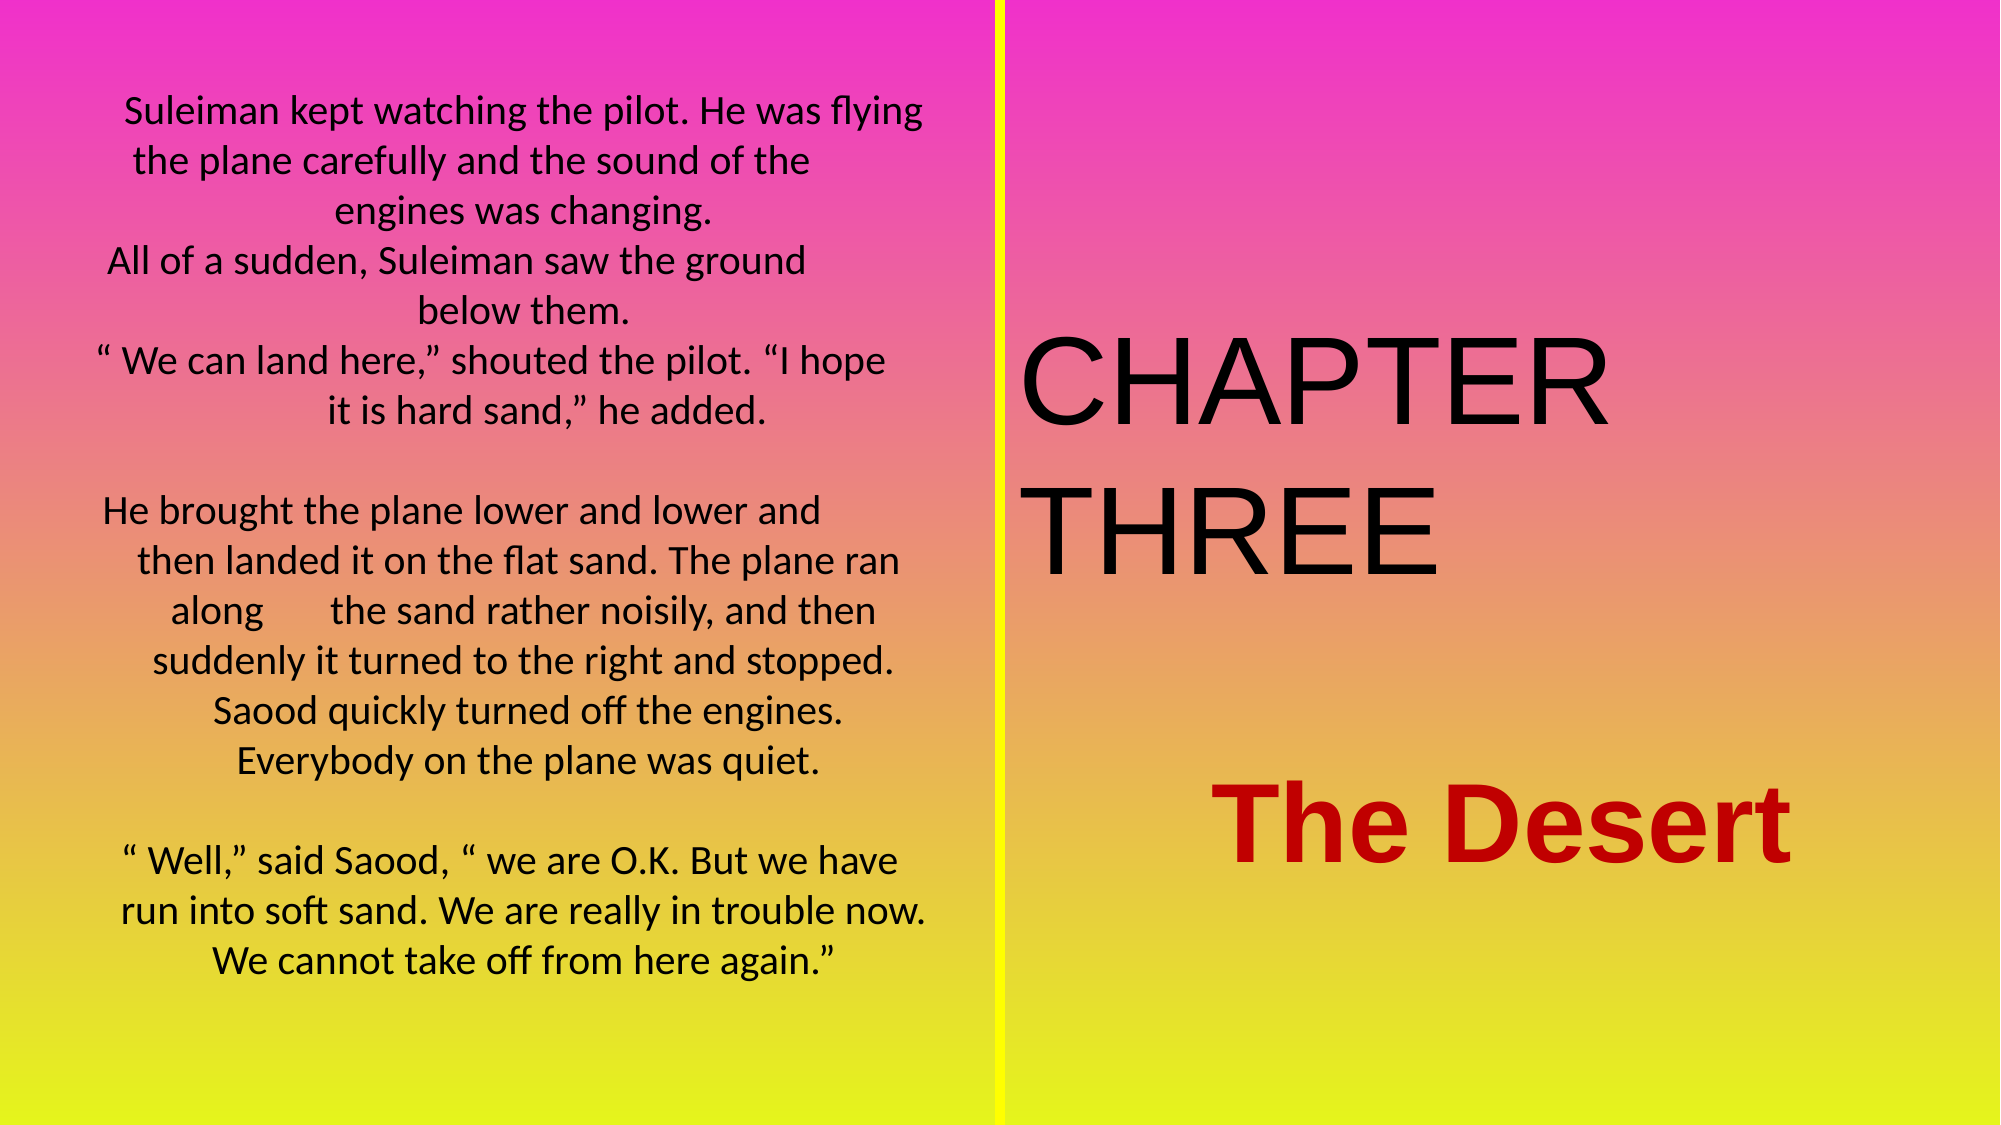

Suleiman kept watching the pilot. He was flying  the plane carefully and the sound of the             engines was changing.
All of a sudden, Suleiman saw the ground                below them.
“ We can land here,” shouted the pilot. “I hope             it is hard sand,” he added.

He brought the plane lower and lower and               then landed it on the flat sand. The plane ran   along       the sand rather noisily, and then  suddenly it turned to the right and stopped.
Saood quickly turned off the engines.
Everybody on the plane was quiet.

“ Well,” said Saood, “ we are O.K. But we have     run into soft sand. We are really in trouble now.  We cannot take off from here again.”
CHAPTER THREE

The Desert